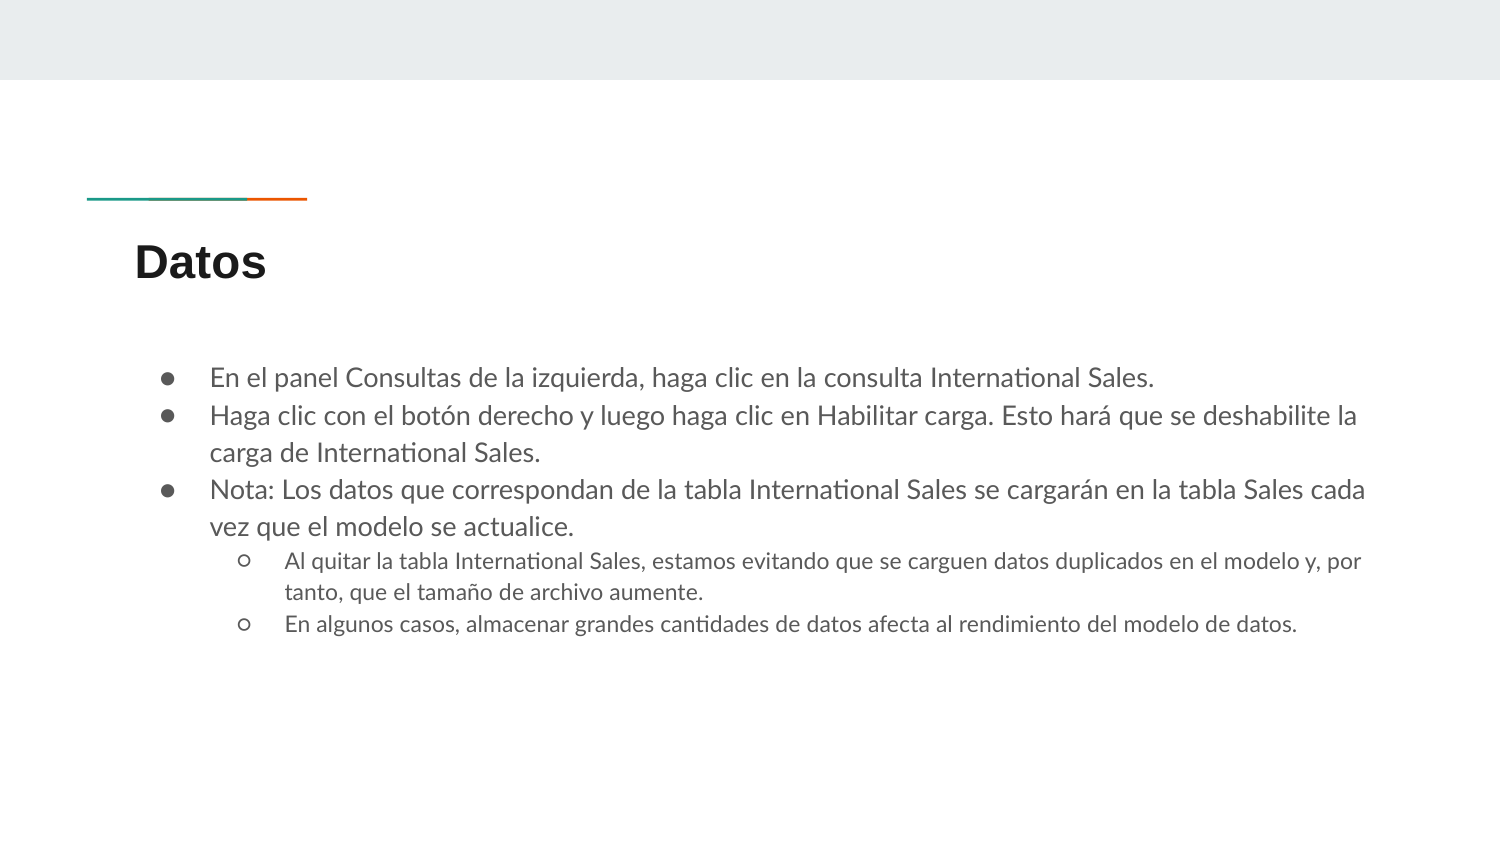

# Datos
En el panel Consultas de la izquierda, haga clic en la consulta International Sales.
Haga clic con el botón derecho y luego haga clic en Habilitar carga. Esto hará que se deshabilite la carga de International Sales.
Nota: Los datos que correspondan de la tabla International Sales se cargarán en la tabla Sales cada vez que el modelo se actualice.
Al quitar la tabla International Sales, estamos evitando que se carguen datos duplicados en el modelo y, por tanto, que el tamaño de archivo aumente.
En algunos casos, almacenar grandes cantidades de datos afecta al rendimiento del modelo de datos.